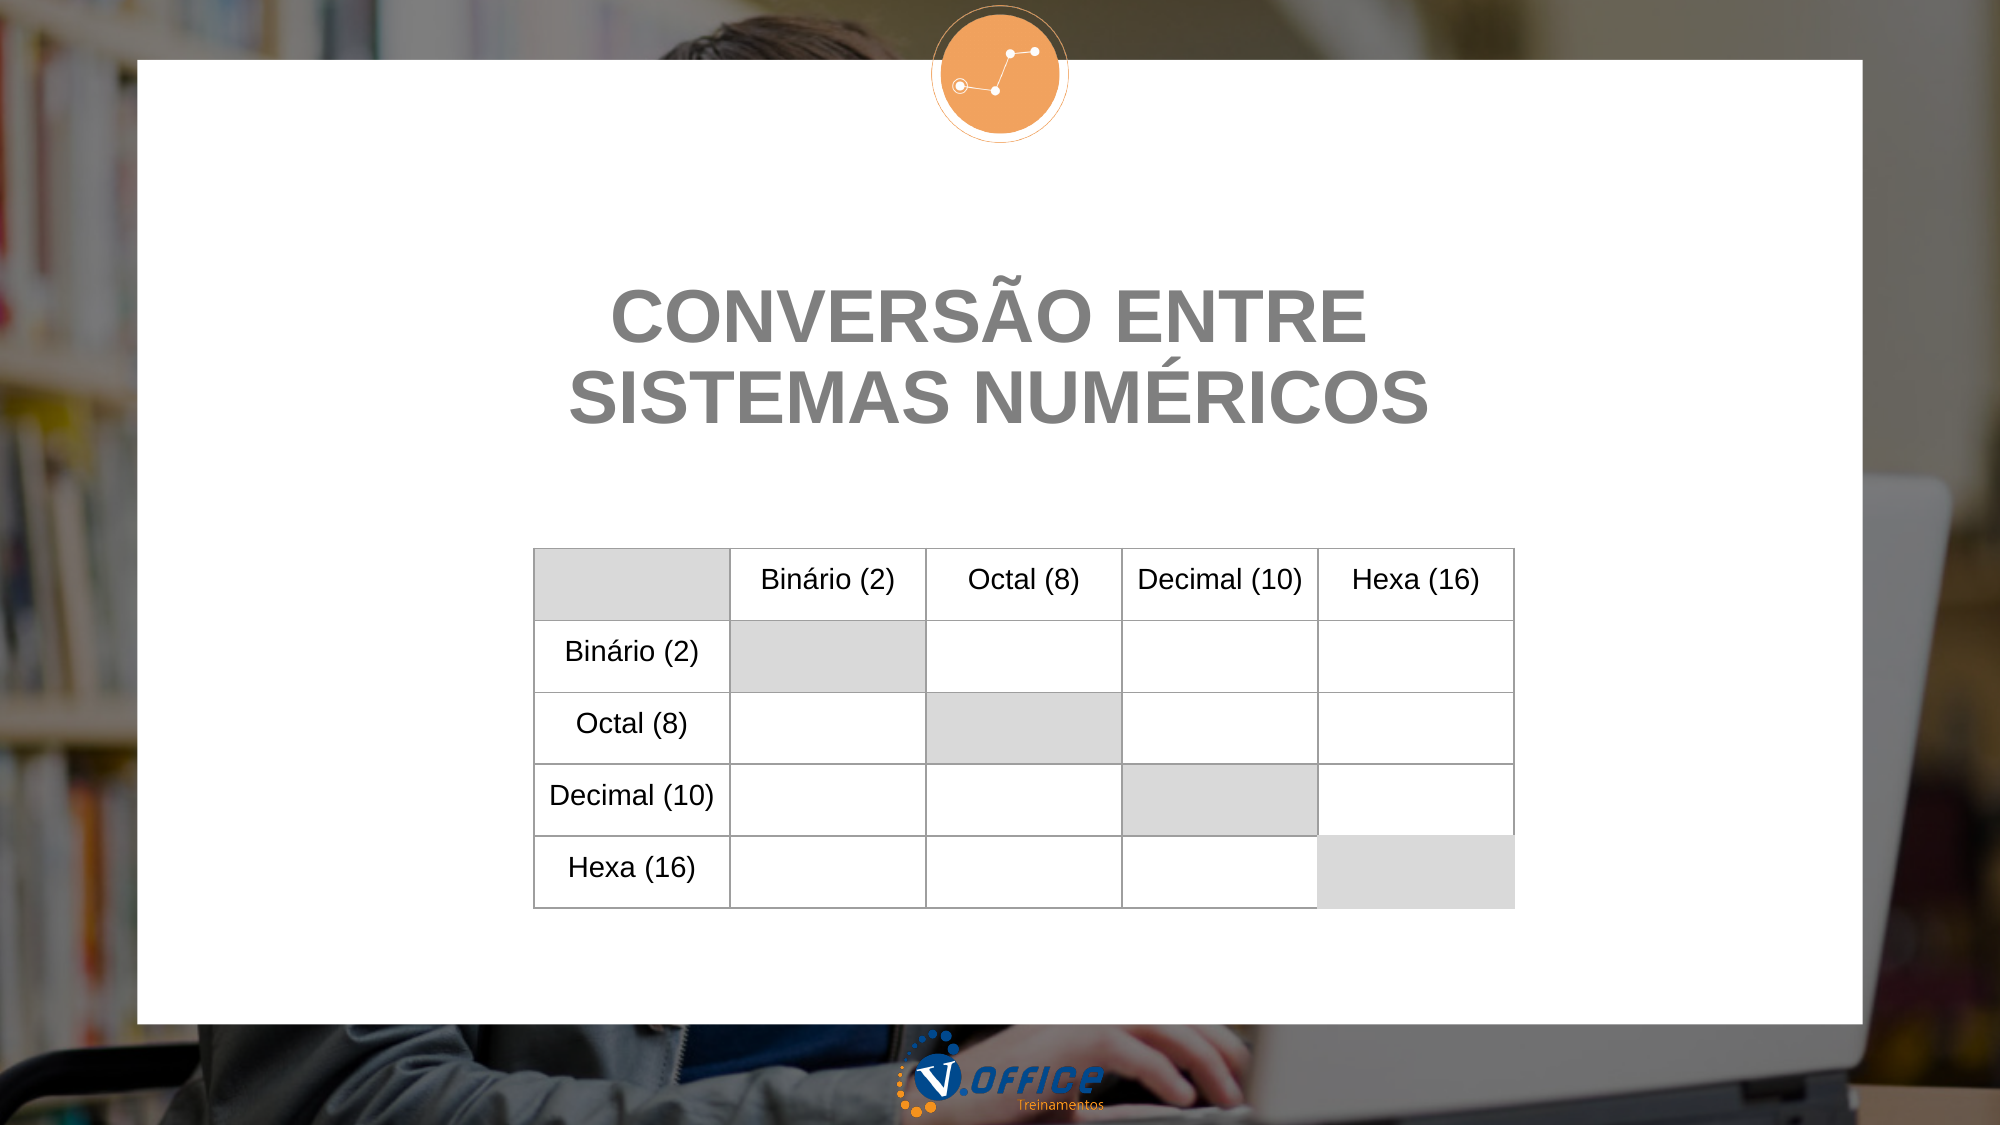

# CONVERSÃO ENTRE
SISTEMAS NUMÉRICOS
|  | Binário (2) | Octal (8) | Decimal (10) | Hexa (16) |
| --- | --- | --- | --- | --- |
| Binário (2) |  |  |  |  |
| Octal (8) |  |  |  |  |
| Decimal (10) |  |  |  |  |
| Hexa (16) |  |  |  |  |